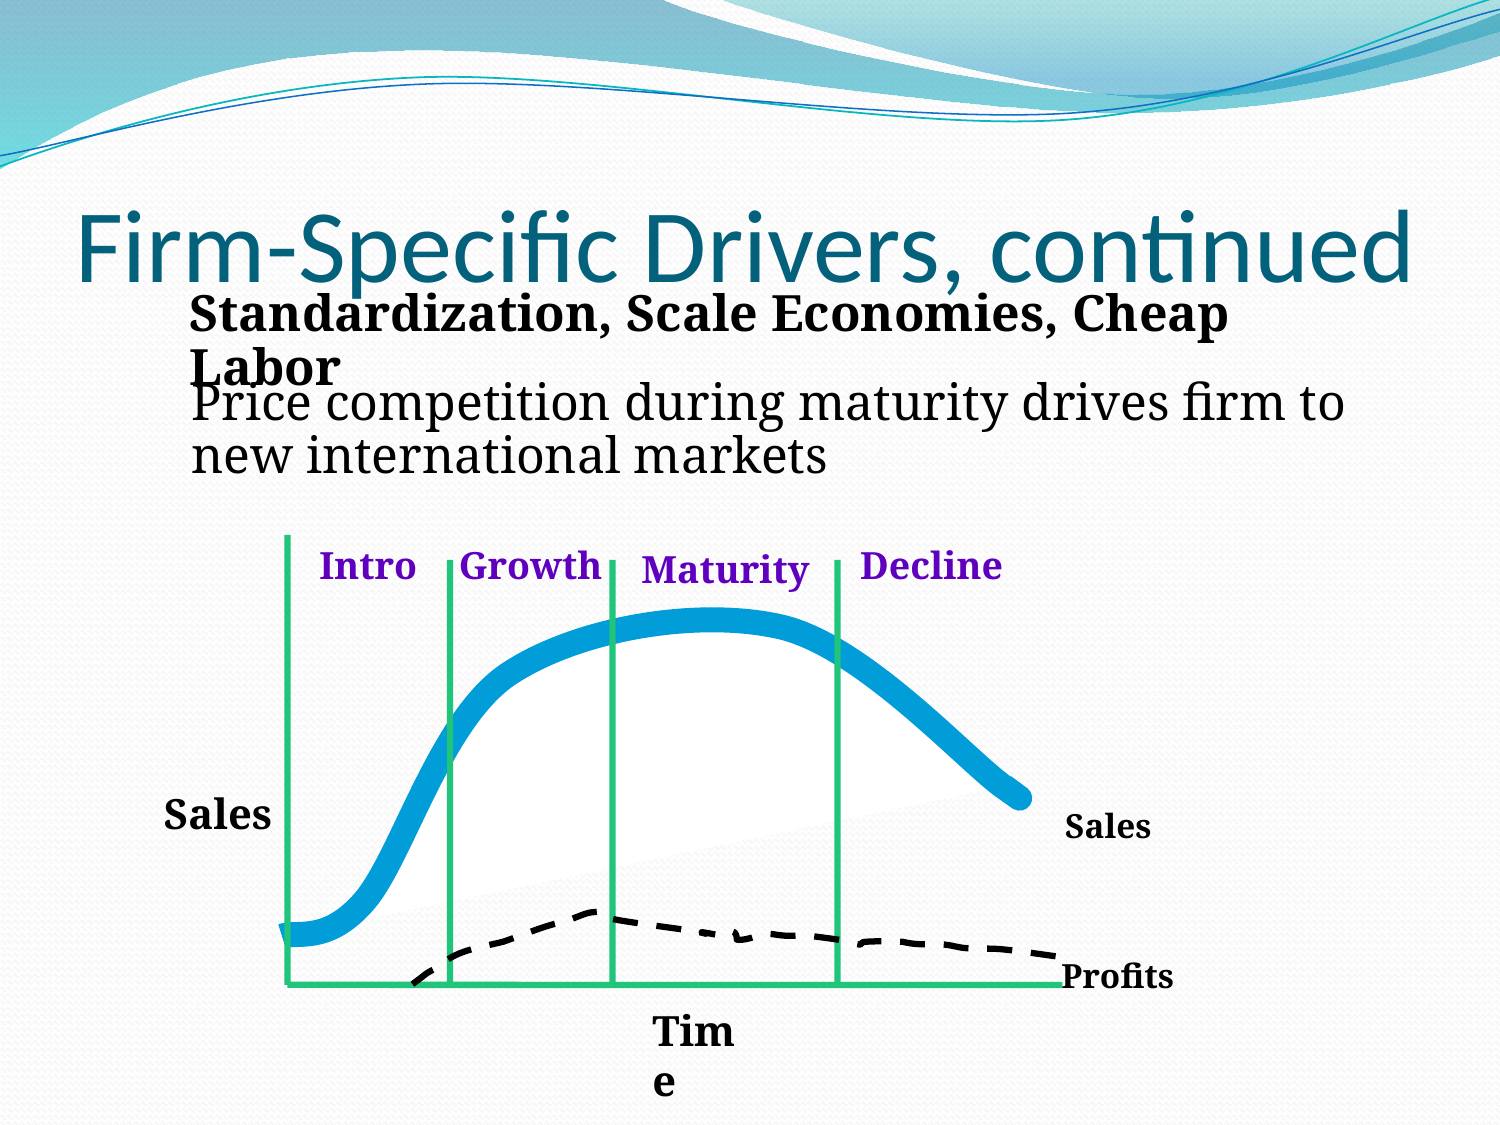

# Firm-Specific Drivers, continued
Standardization, Scale Economies, Cheap Labor
Price competition during maturity drives firm to new international markets

Intro
Growth
Decline
Maturity

Sales
Sales

Profits

Time